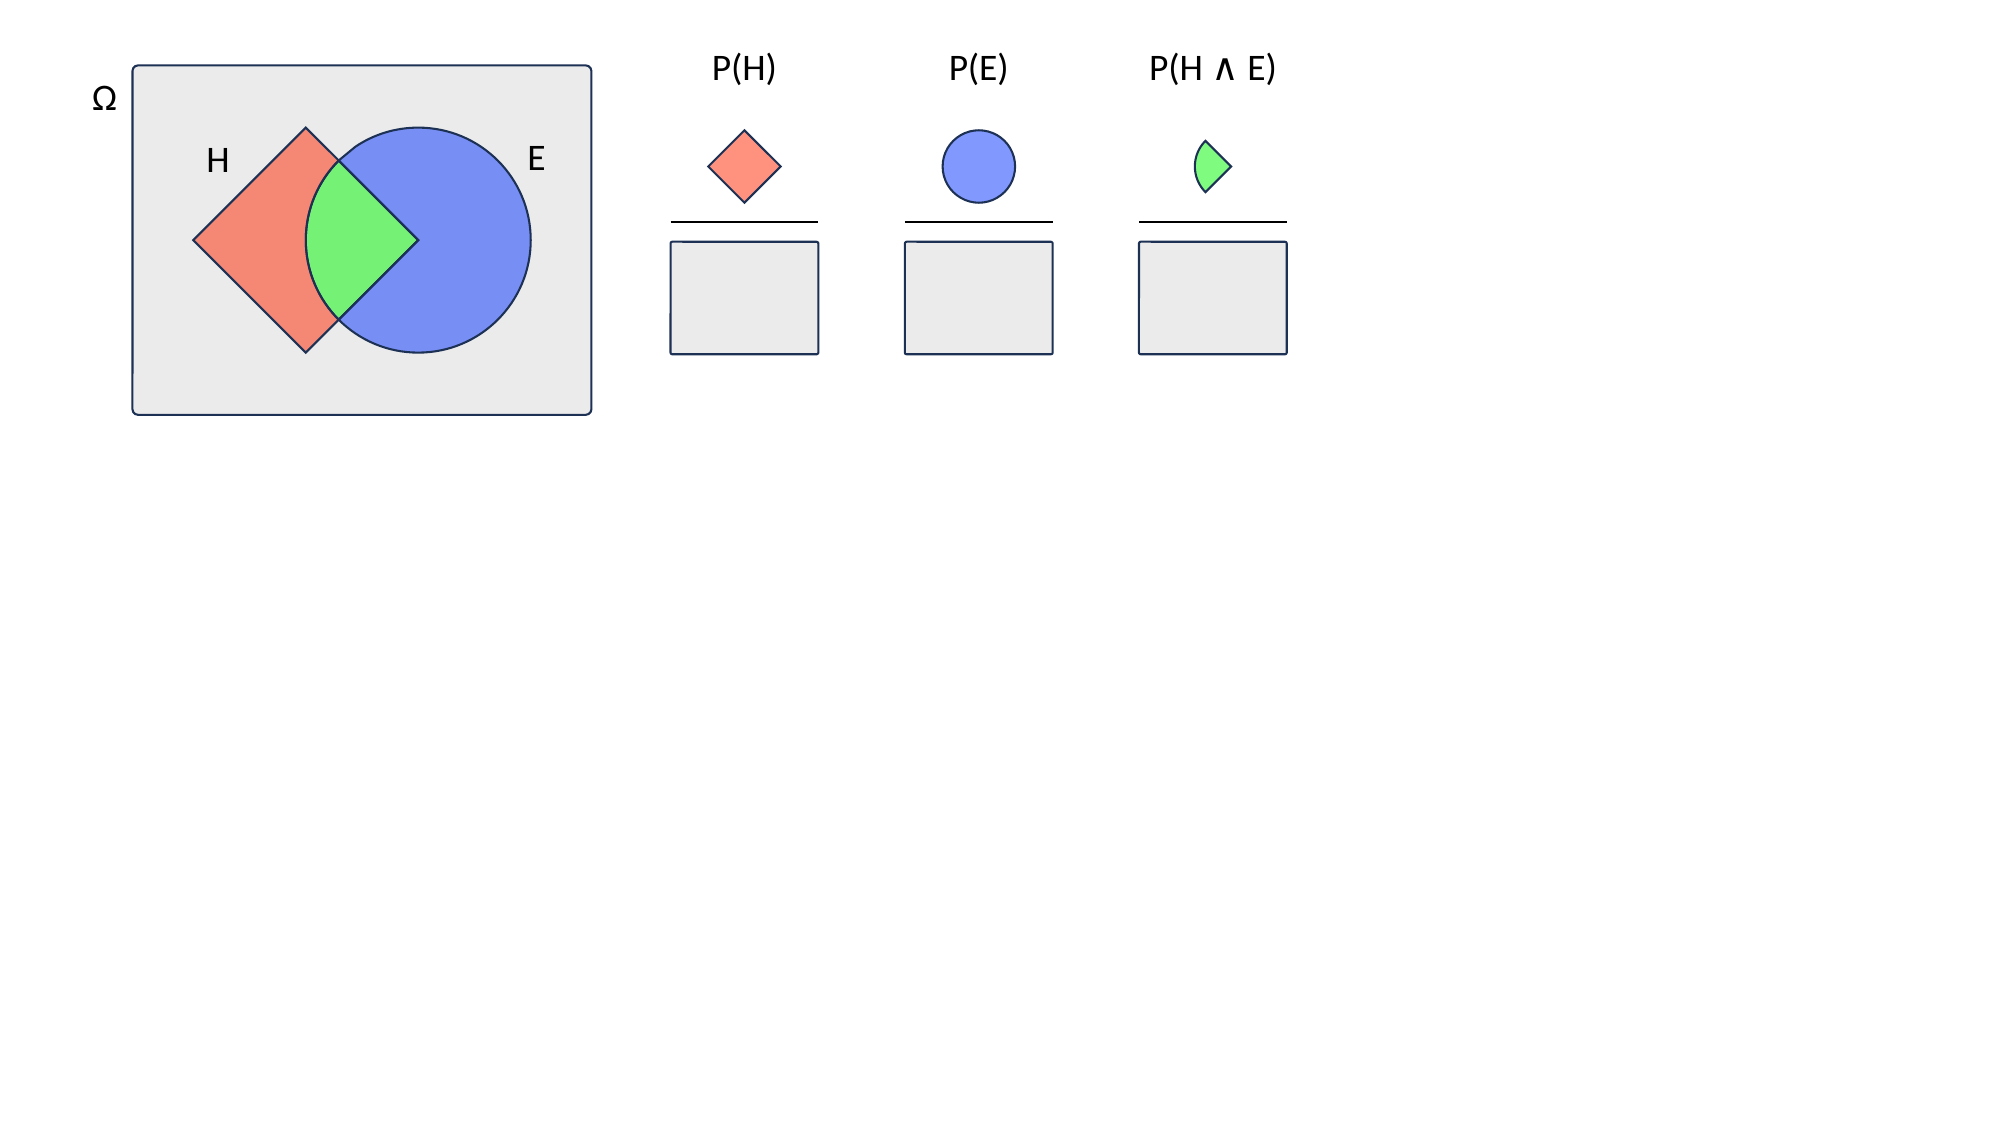

P(H)
P(E)
P(H ∧ E)
Ω

E
H